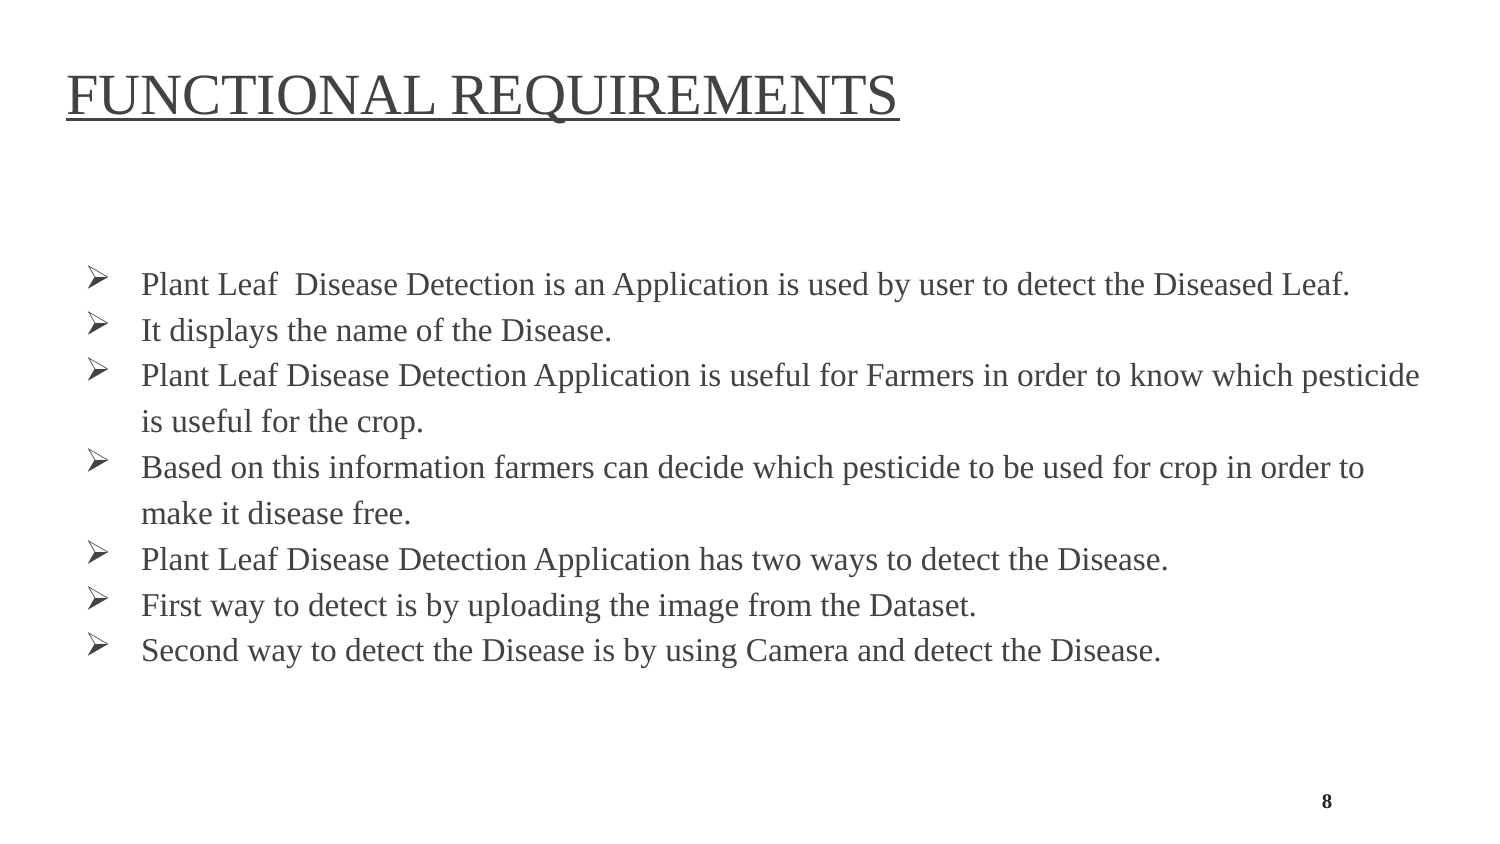

# FUNCTIONAL REQUIREMENTS
Plant Leaf  Disease Detection is an Application is used by user to detect the Diseased Leaf.
It displays the name of the Disease.
Plant Leaf Disease Detection Application is useful for Farmers in order to know which pesticide is useful for the crop.
Based on this information farmers can decide which pesticide to be used for crop in order to make it disease free.
Plant Leaf Disease Detection Application has two ways to detect the Disease.
First way to detect is by uploading the image from the Dataset.
Second way to detect the Disease is by using Camera and detect the Disease.

8